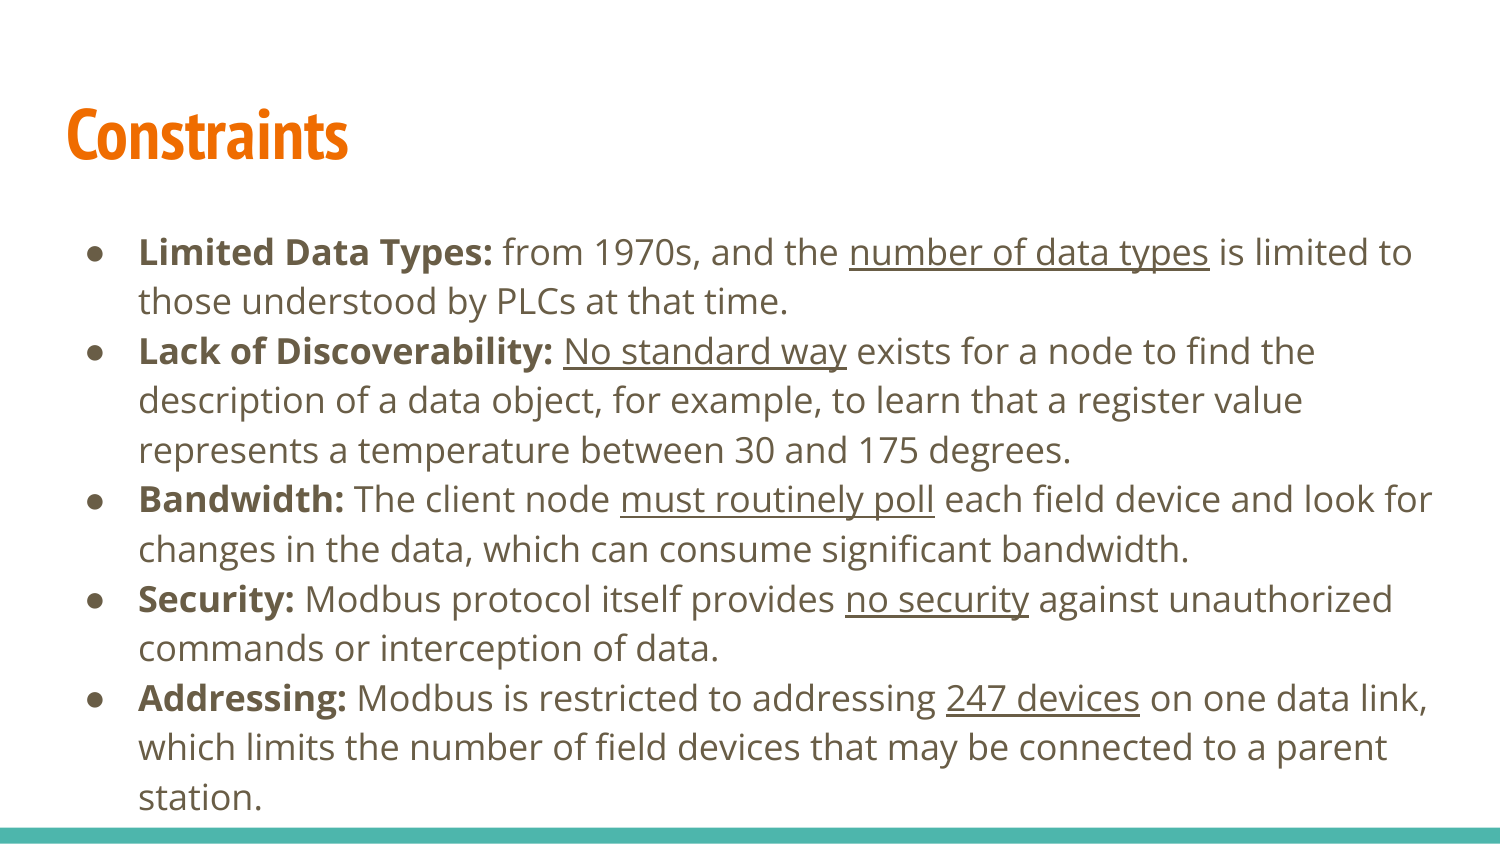

# Constraints
Limited Data Types: from 1970s, and the number of data types is limited to those understood by PLCs at that time.
Lack of Discoverability: No standard way exists for a node to find the description of a data object, for example, to learn that a register value represents a temperature between 30 and 175 degrees.
Bandwidth: The client node must routinely poll each field device and look for changes in the data, which can consume significant bandwidth.
Security: Modbus protocol itself provides no security against unauthorized commands or interception of data.
Addressing: Modbus is restricted to addressing 247 devices on one data link, which limits the number of field devices that may be connected to a parent station.